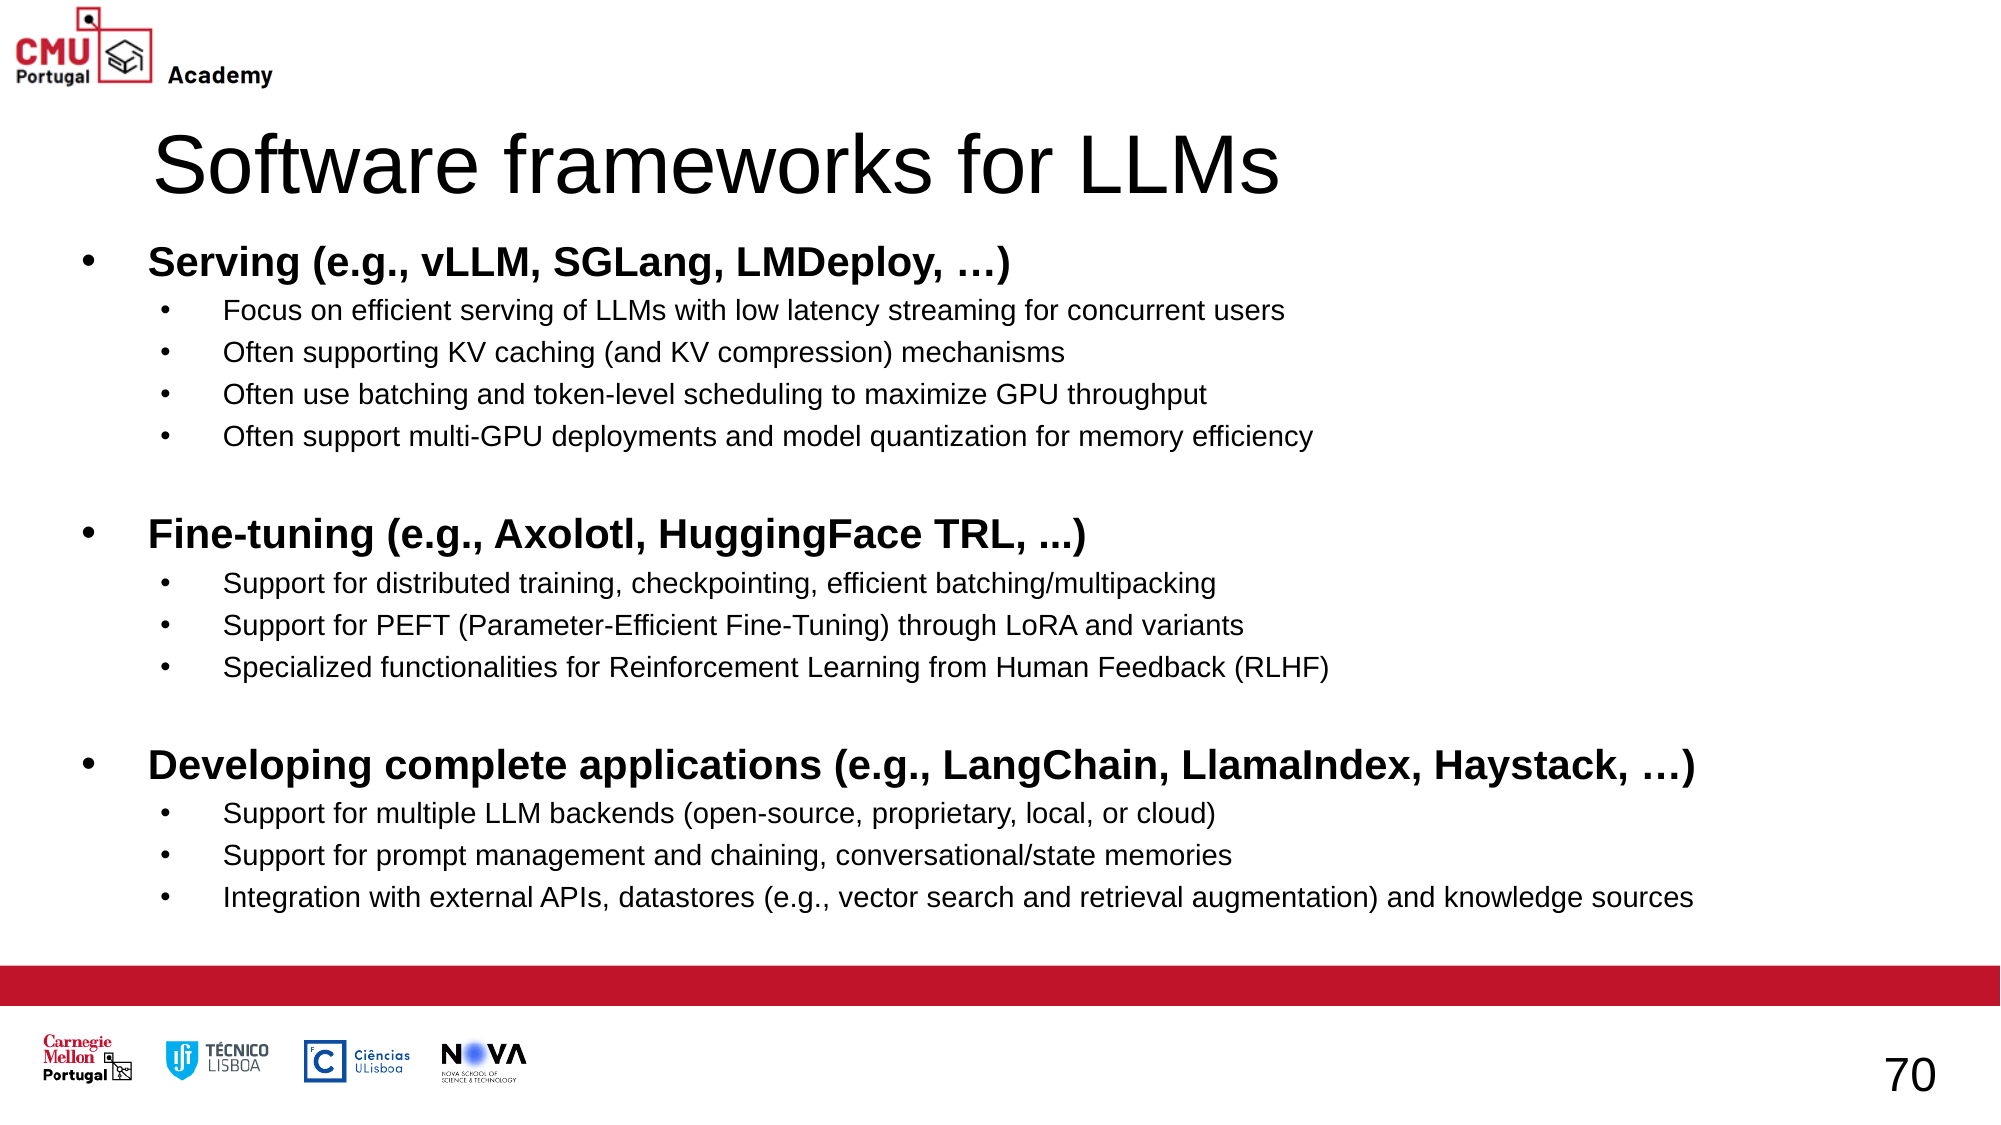

# Software frameworks for LLMs
Serving (e.g., vLLM, SGLang, LMDeploy, …)
Focus on efficient serving of LLMs with low latency streaming for concurrent users
Often supporting KV caching (and KV compression) mechanisms
Often use batching and token-level scheduling to maximize GPU throughput
Often support multi-GPU deployments and model quantization for memory efficiency

Fine-tuning (e.g., Axolotl, HuggingFace TRL, ...)
Support for distributed training, checkpointing, efficient batching/multipacking
Support for PEFT (Parameter-Efficient Fine-Tuning) through LoRA and variants
Specialized functionalities for Reinforcement Learning from Human Feedback (RLHF)

Developing complete applications (e.g., LangChain, LlamaIndex, Haystack, …)
Support for multiple LLM backends (open-source, proprietary, local, or cloud)
Support for prompt management and chaining, conversational/state memories
Integration with external APIs, datastores (e.g., vector search and retrieval augmentation) and knowledge sources

70